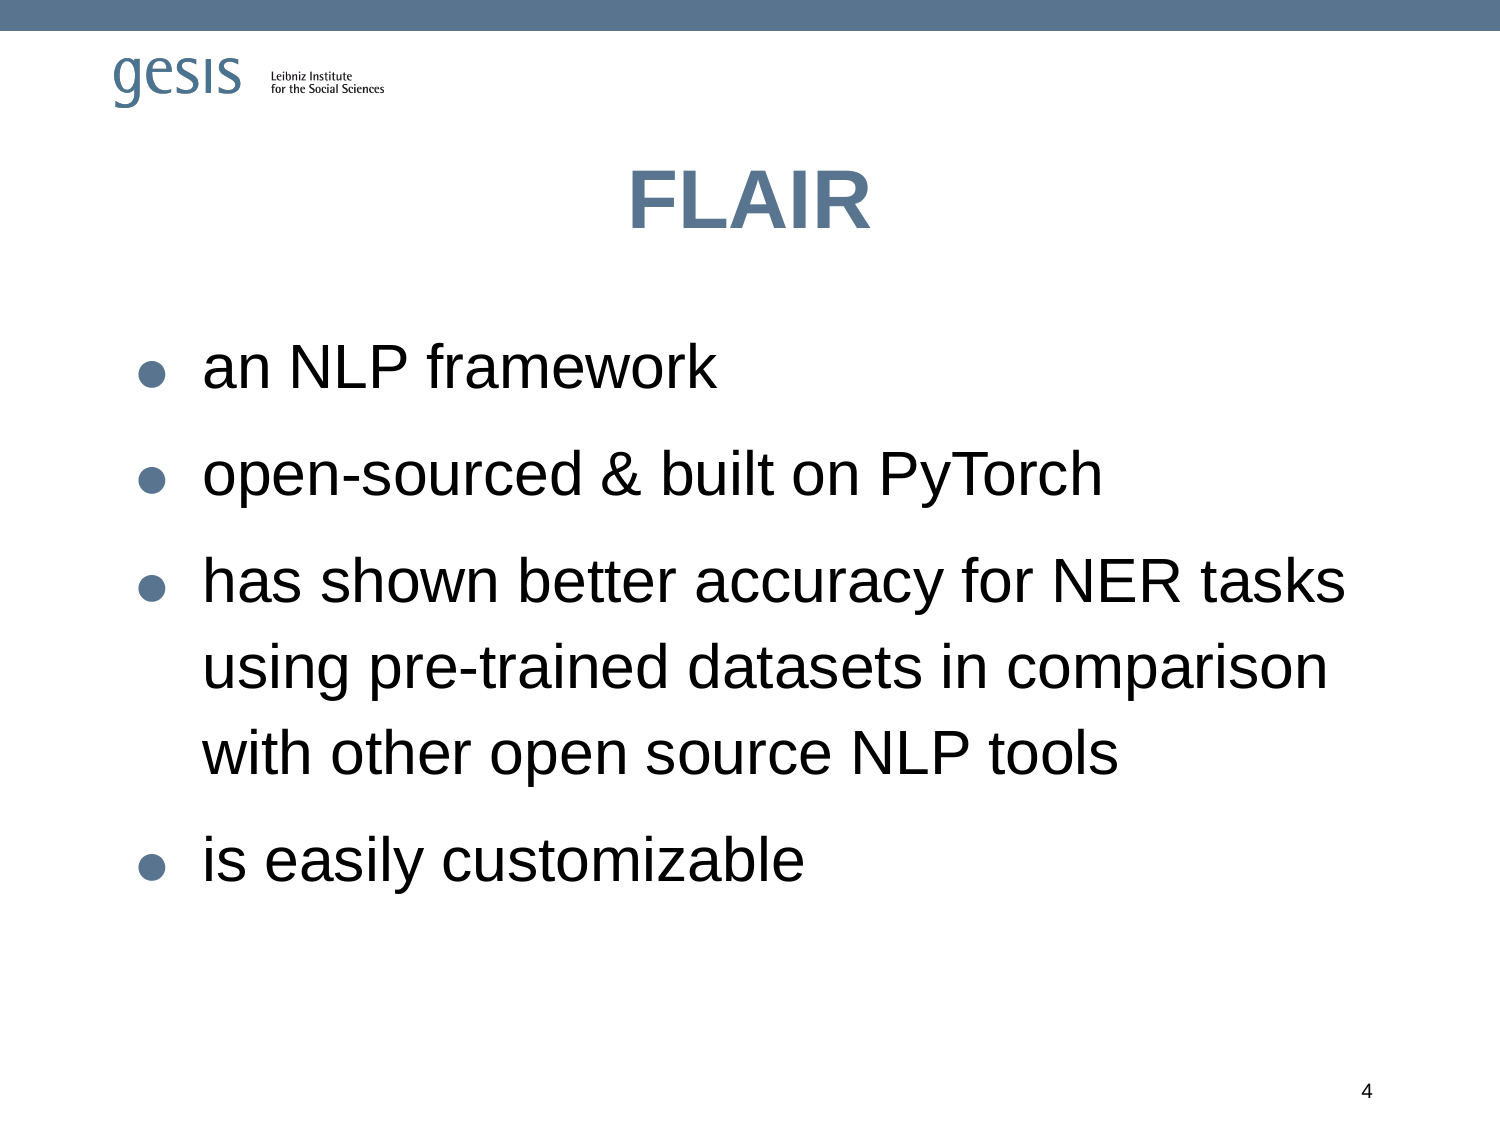

# FLAIR
an NLP framework
open-sourced & built on PyTorch
has shown better accuracy for NER tasks using pre-trained datasets in comparison with other open source NLP tools
is easily customizable
4